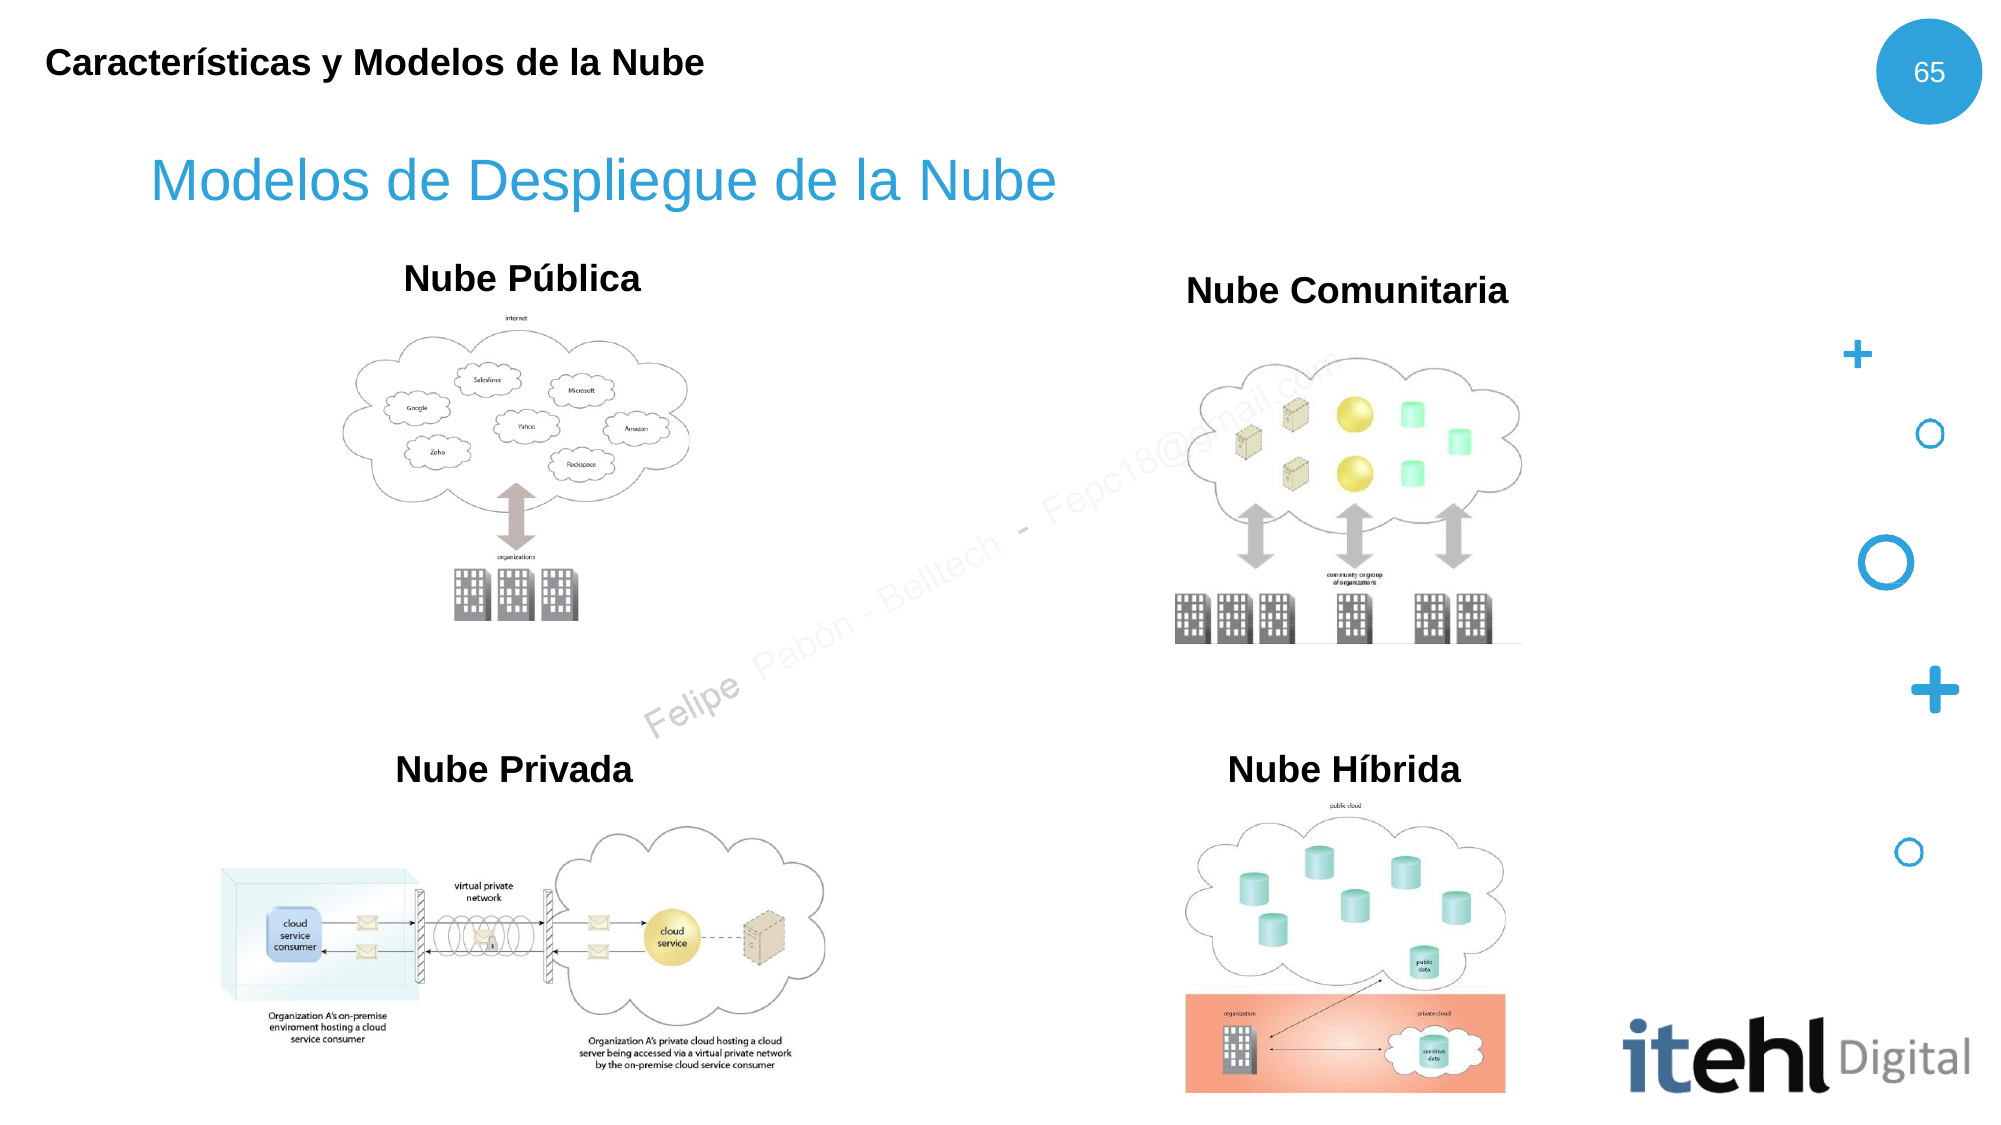

# Características y Modelos de la Nube
65
Modelos de Despliegue de la Nube
Nube Pública
Nube Comunitaria

Nube Privada
Nube Híbrida